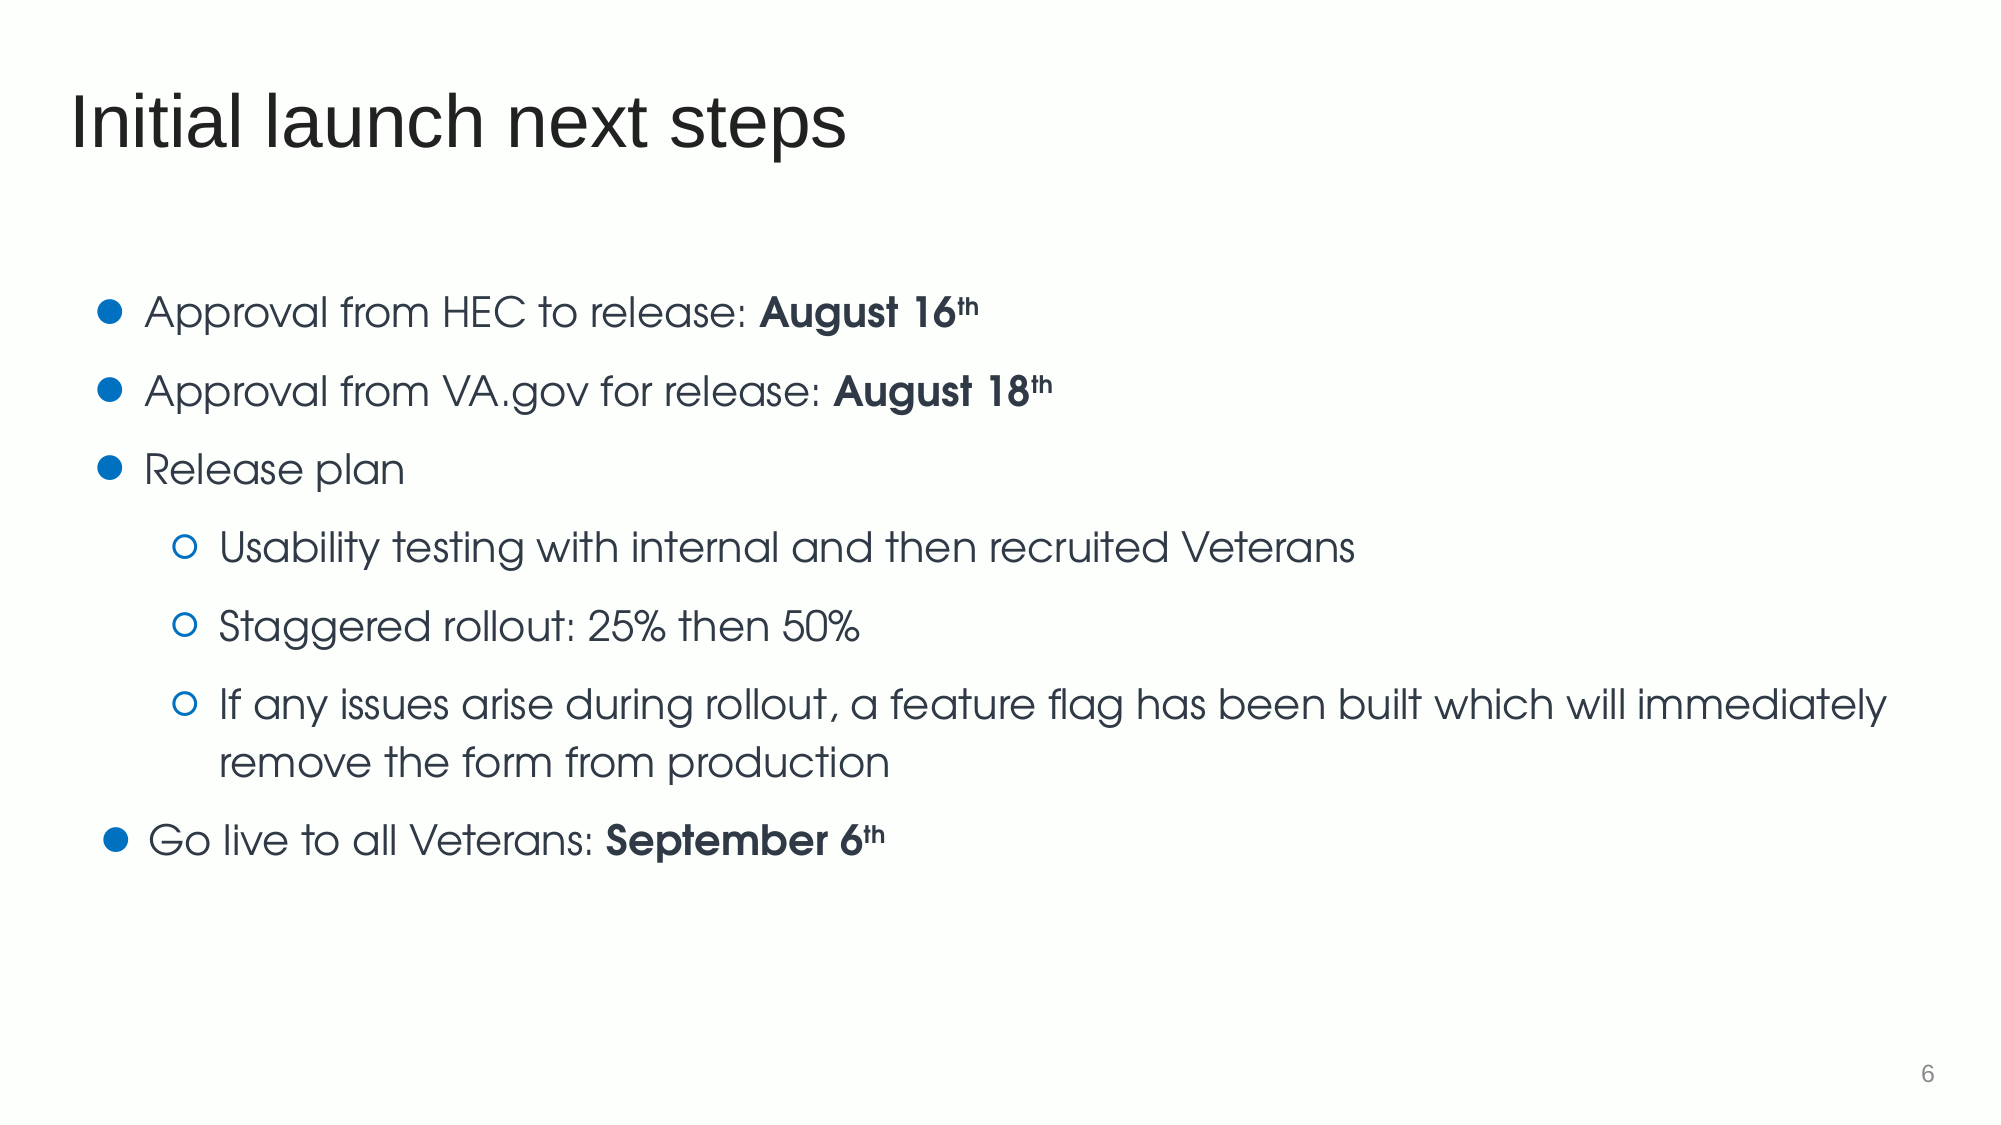

# Initial launch next steps
Approval from HEC to release: August 16th
Approval from VA.gov for release: August 18th
Release plan
Usability testing with internal and then recruited Veterans
Staggered rollout: 25% then 50%
If any issues arise during rollout, a feature flag has been built which will immediately remove the form from production
Go live to all Veterans: September 6th
6